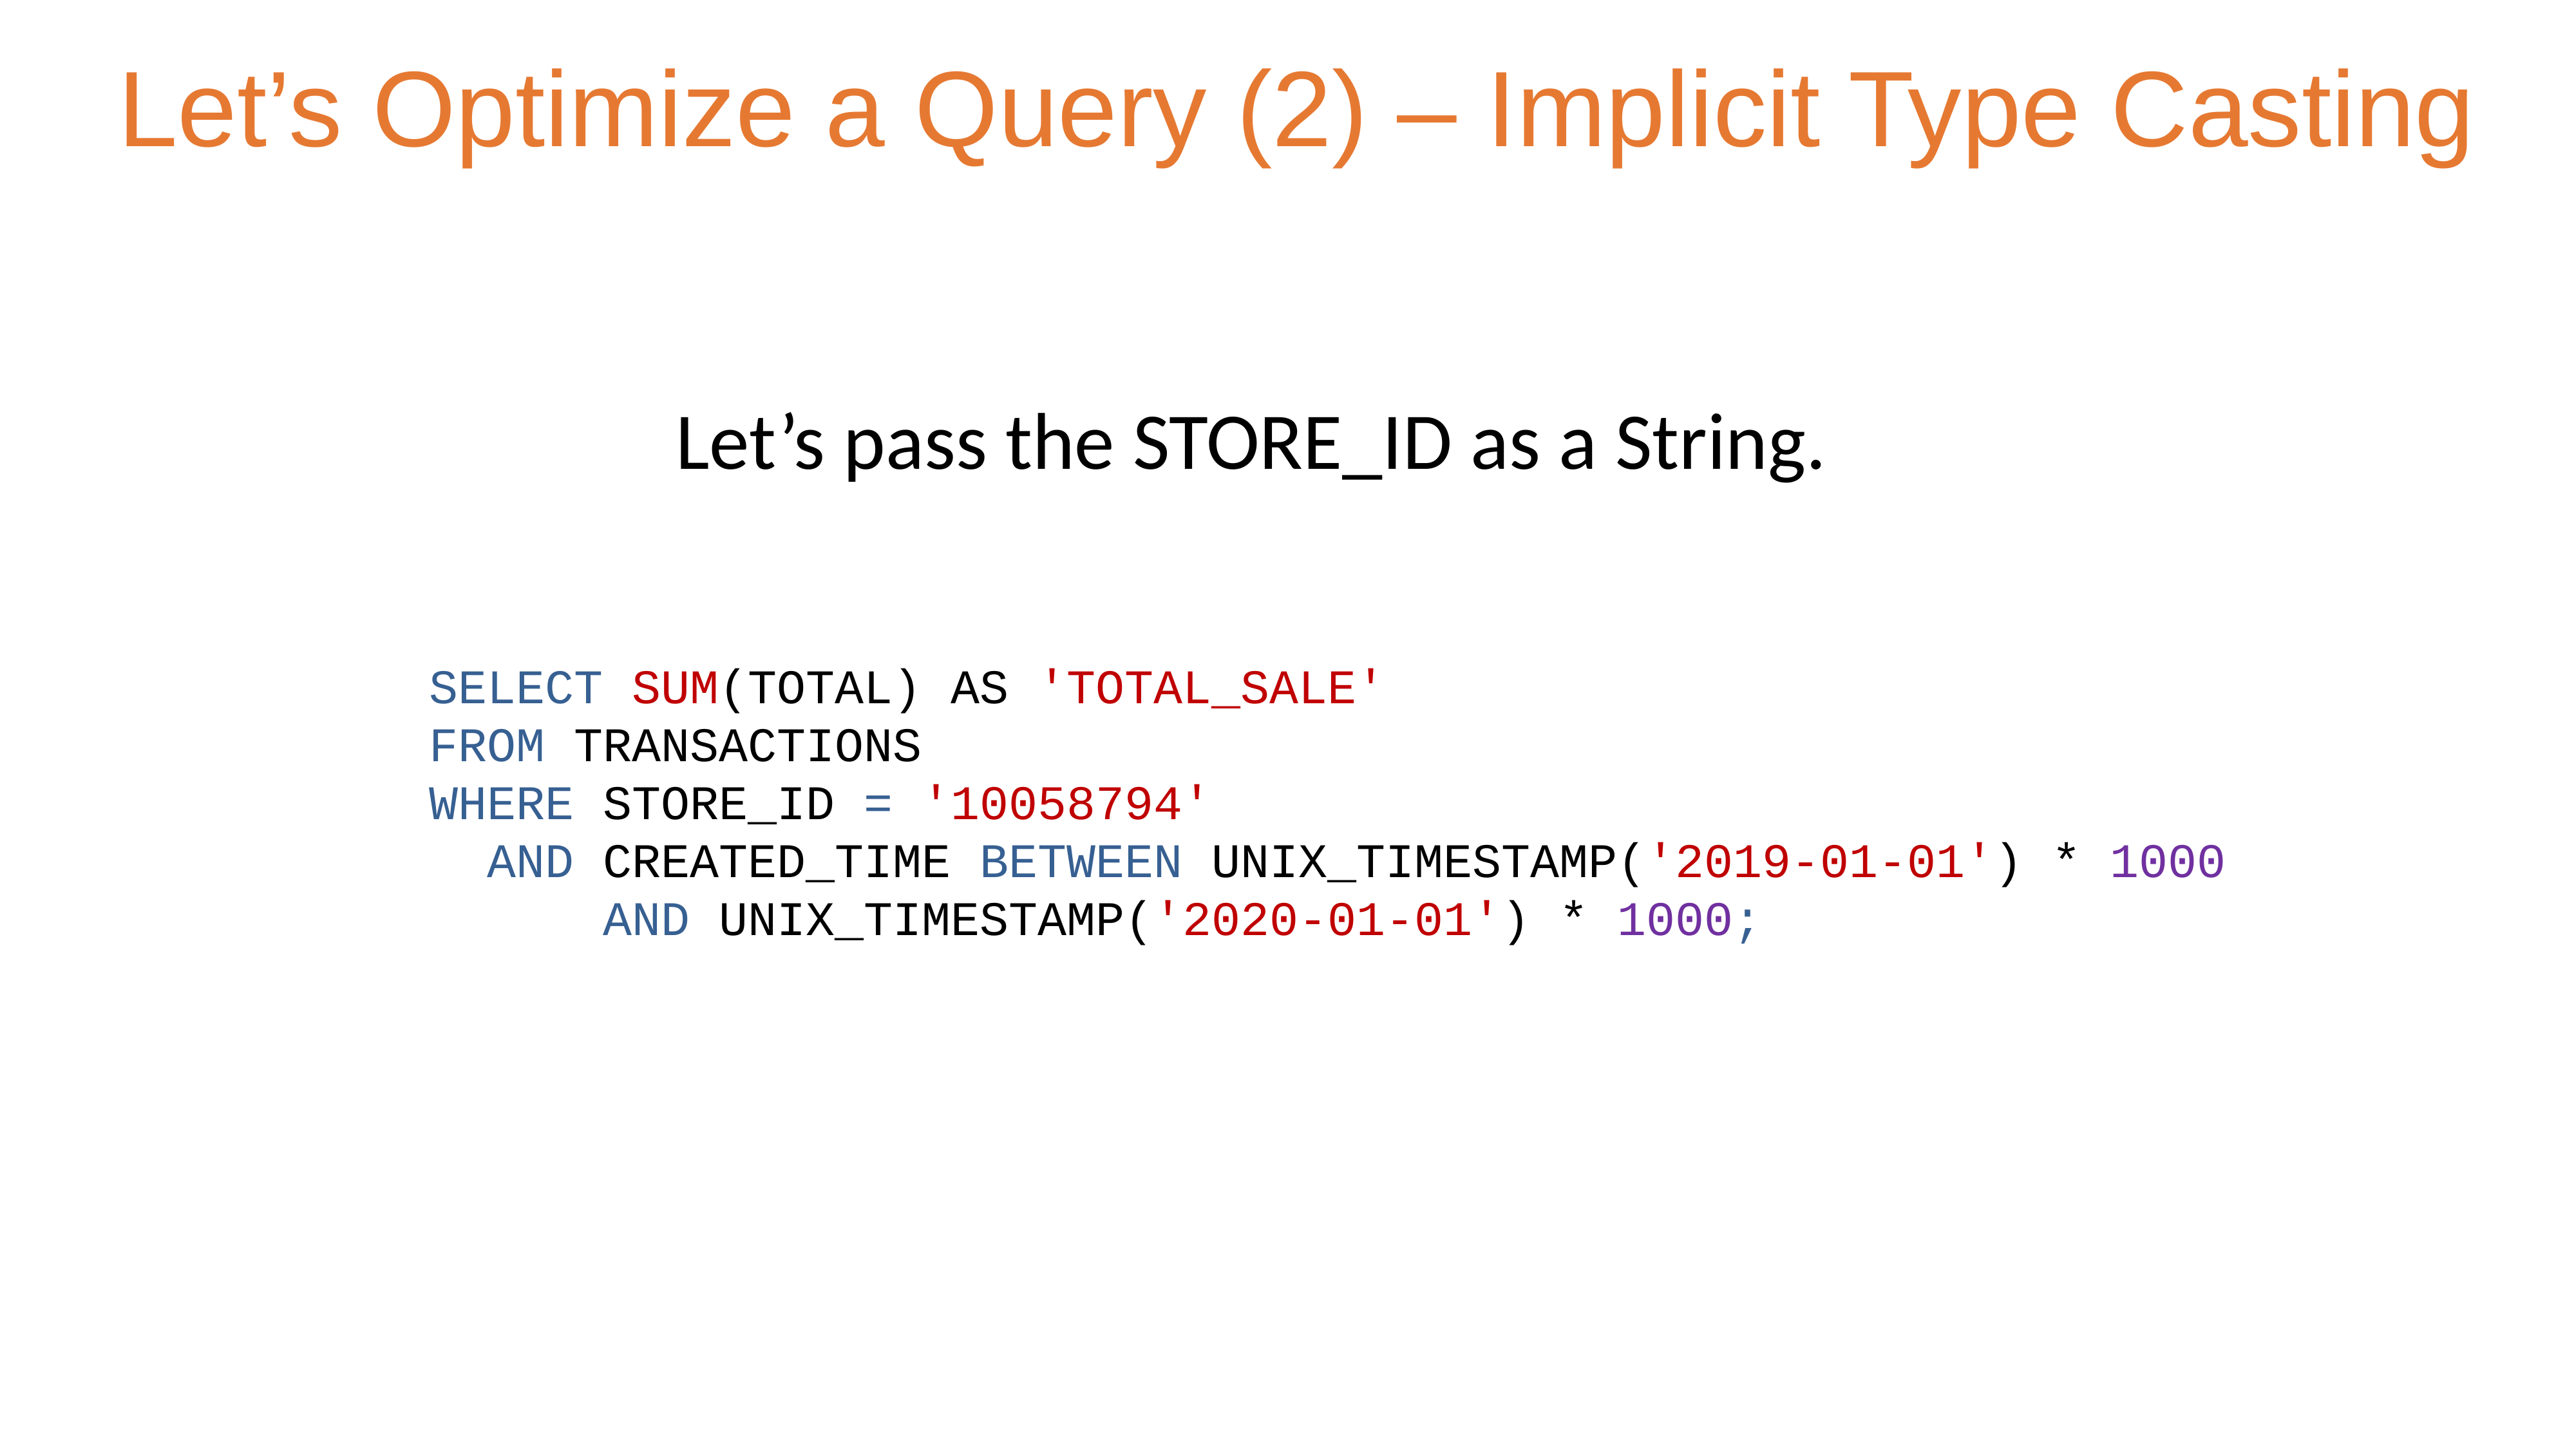

Let’s Optimize a Query (2) – Implicit Type Casting
Let’s pass the STORE_ID as a String.
SELECT SUM(TOTAL) AS 'TOTAL_SALE'
FROM TRANSACTIONS
WHERE STORE_ID = '10058794'
  AND CREATED_TIME BETWEEN UNIX_TIMESTAMP('2019-01-01') * 1000
      AND UNIX_TIMESTAMP('2020-01-01') * 1000;